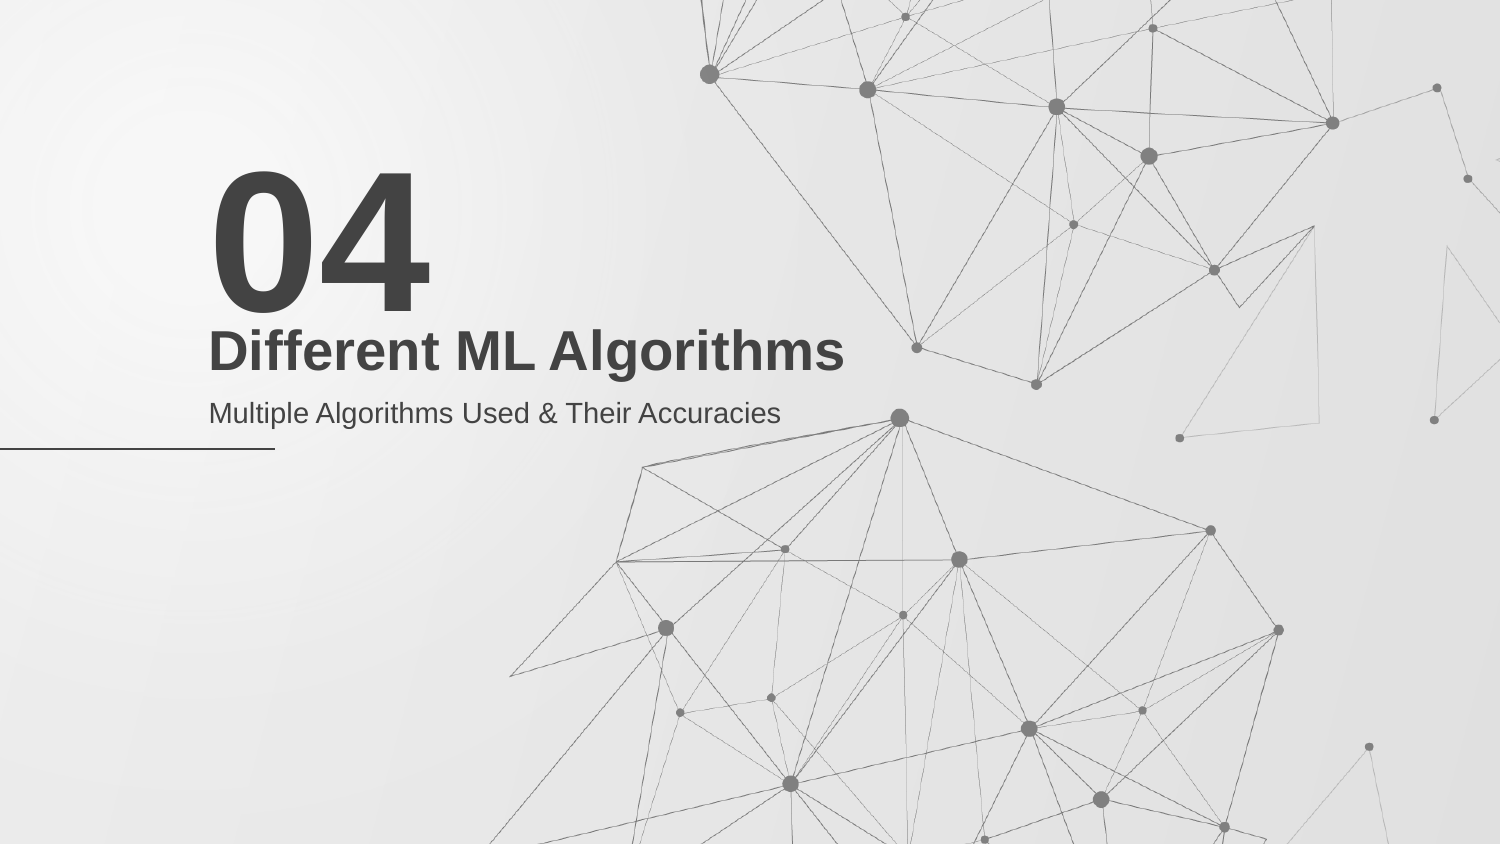

04
# Different ML Algorithms
Multiple Algorithms Used & Their Accuracies